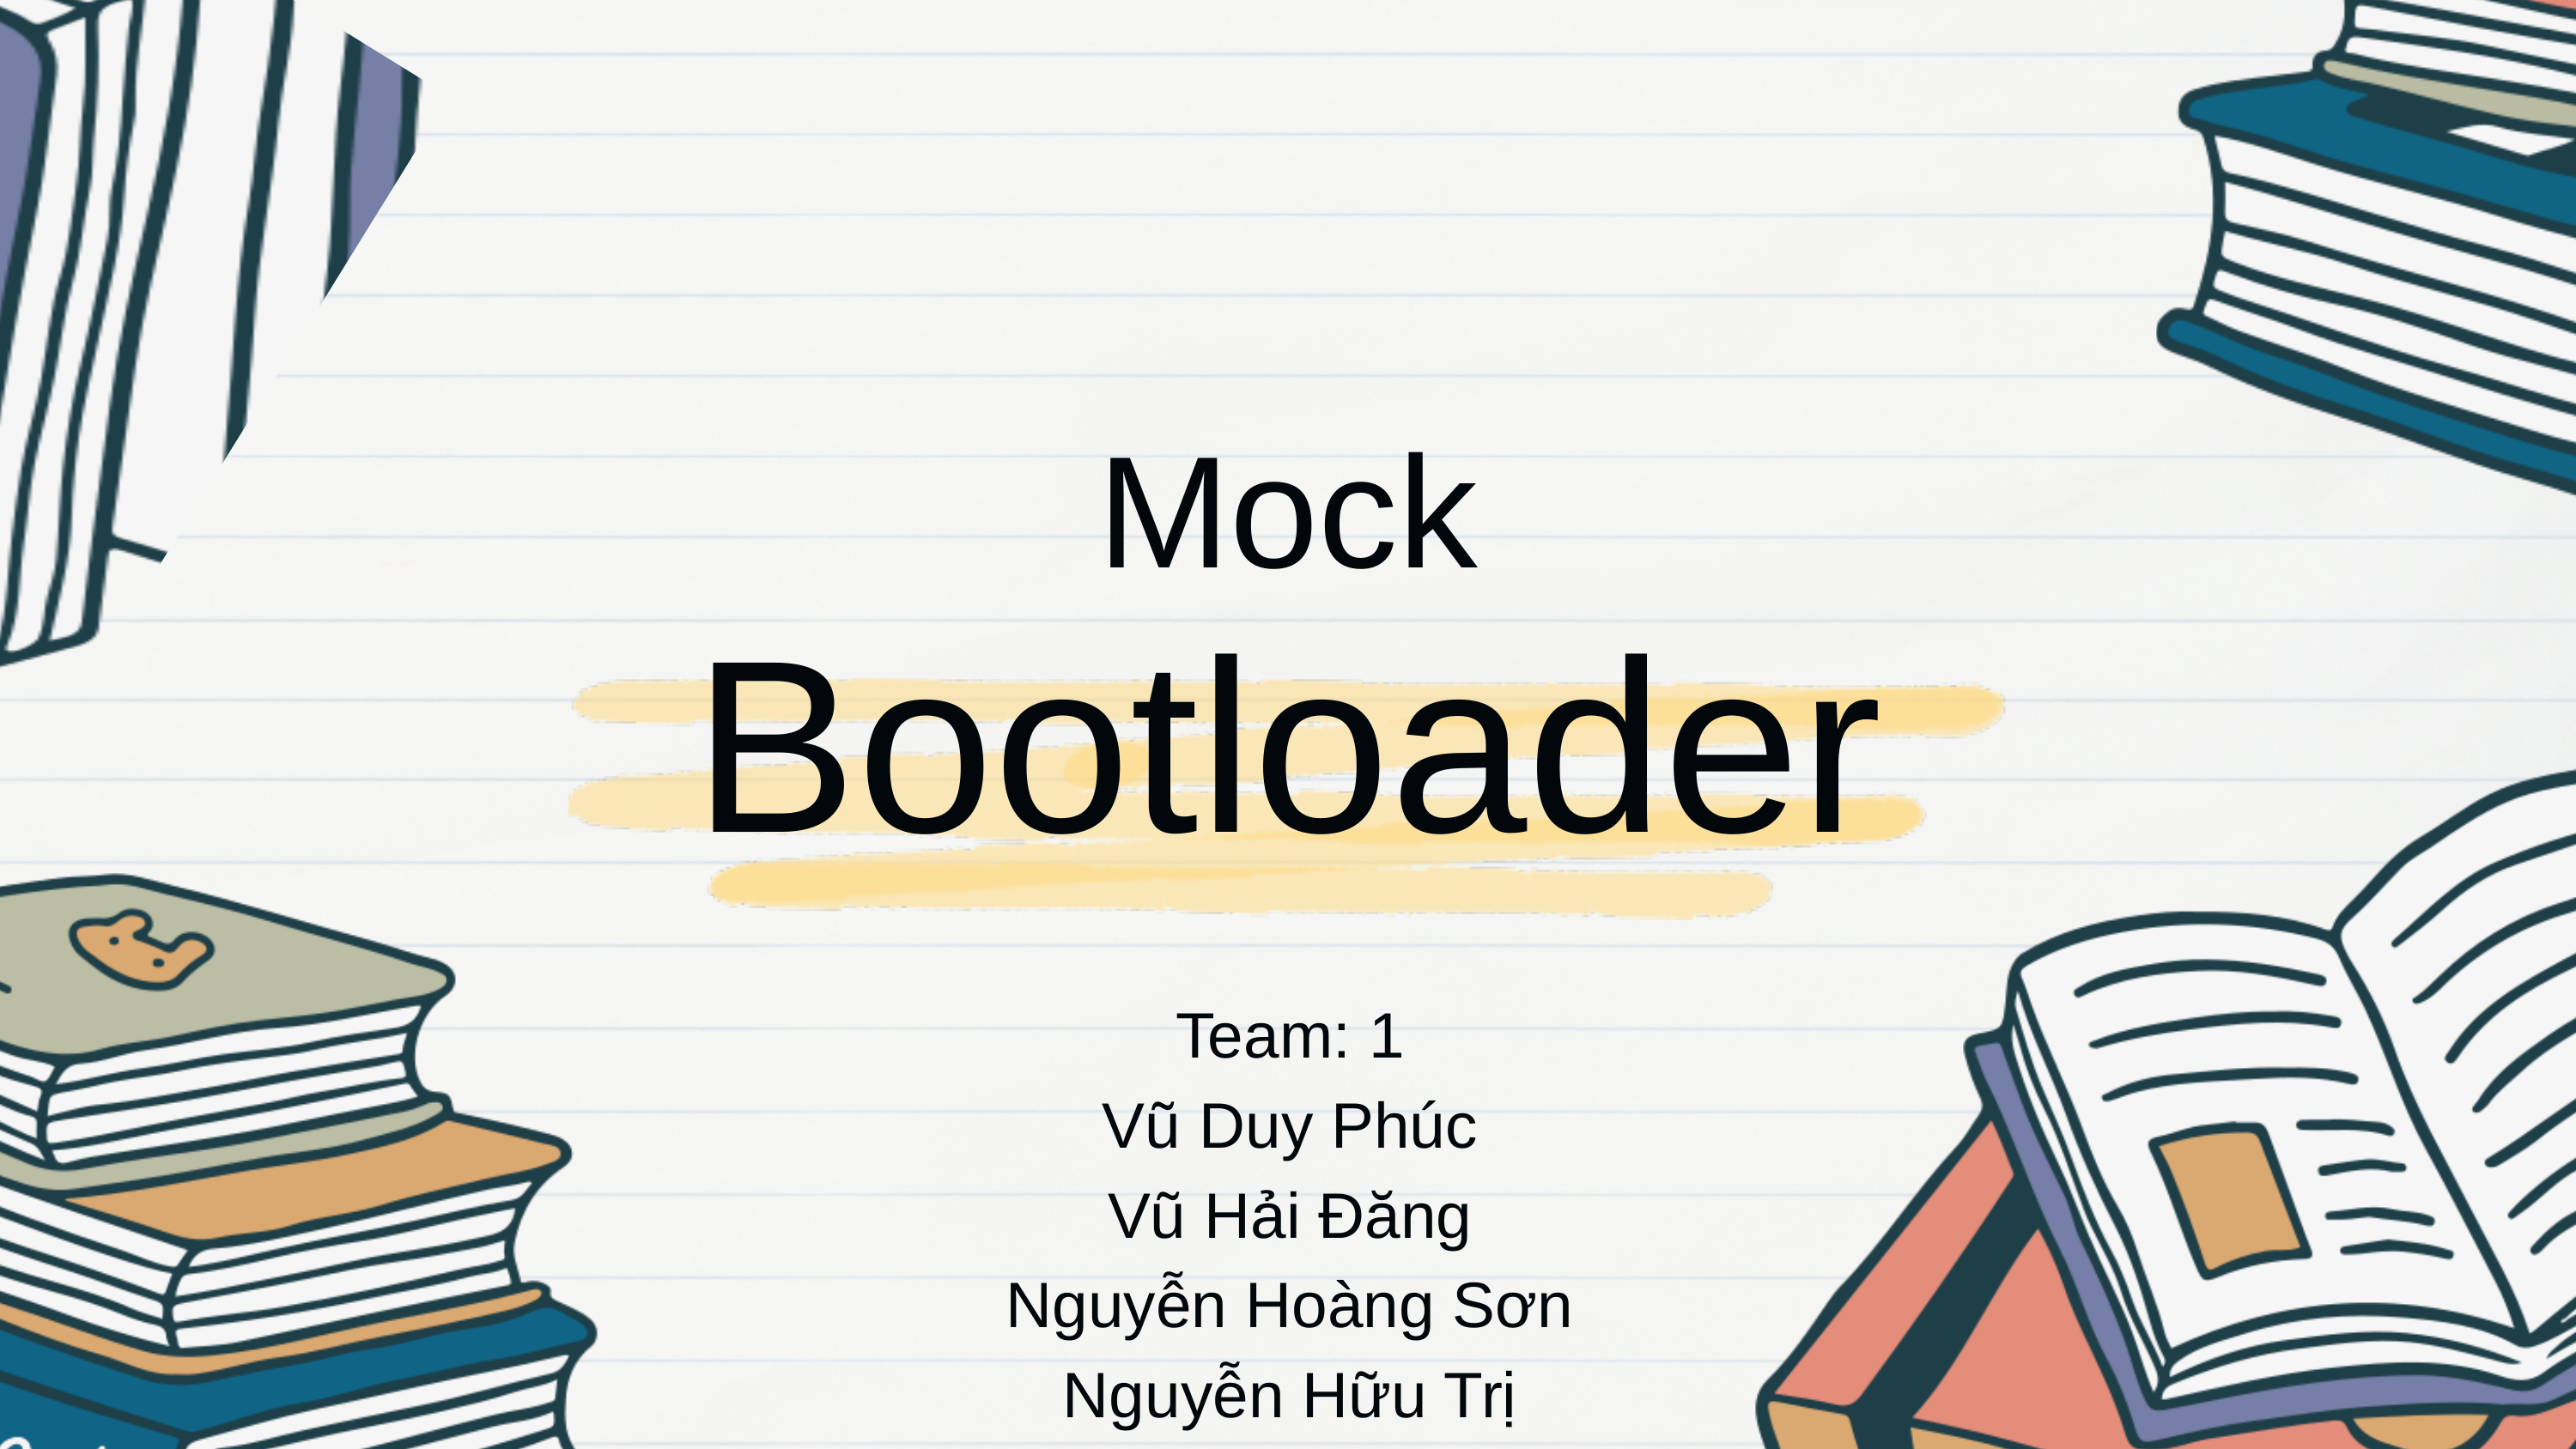

Mock
Bootloader

Team: 1
Vũ Duy Phúc
Vũ Hải Đăng
Nguyễn Hoàng Sơn
Nguyễn Hữu Trị